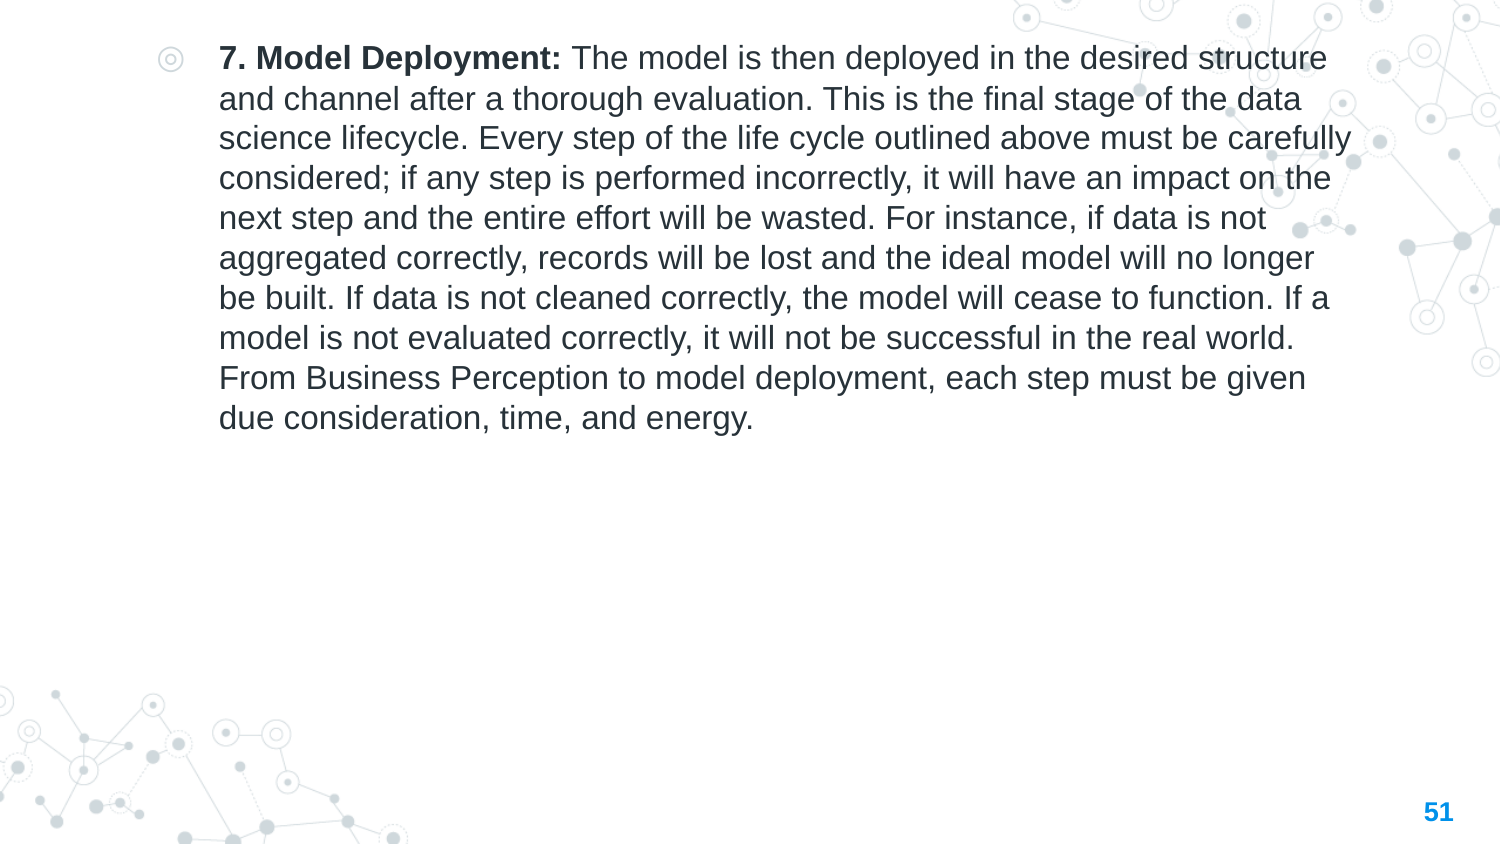

7. Model Deployment: The model is then deployed in the desired structure and channel after a thorough evaluation. This is the final stage of the data science lifecycle. Every step of the life cycle outlined above must be carefully considered; if any step is performed incorrectly, it will have an impact on the next step and the entire effort will be wasted. For instance, if data is not aggregated correctly, records will be lost and the ideal model will no longer be built. If data is not cleaned correctly, the model will cease to function. If a model is not evaluated correctly, it will not be successful in the real world. From Business Perception to model deployment, each step must be given due consideration, time, and energy.
51